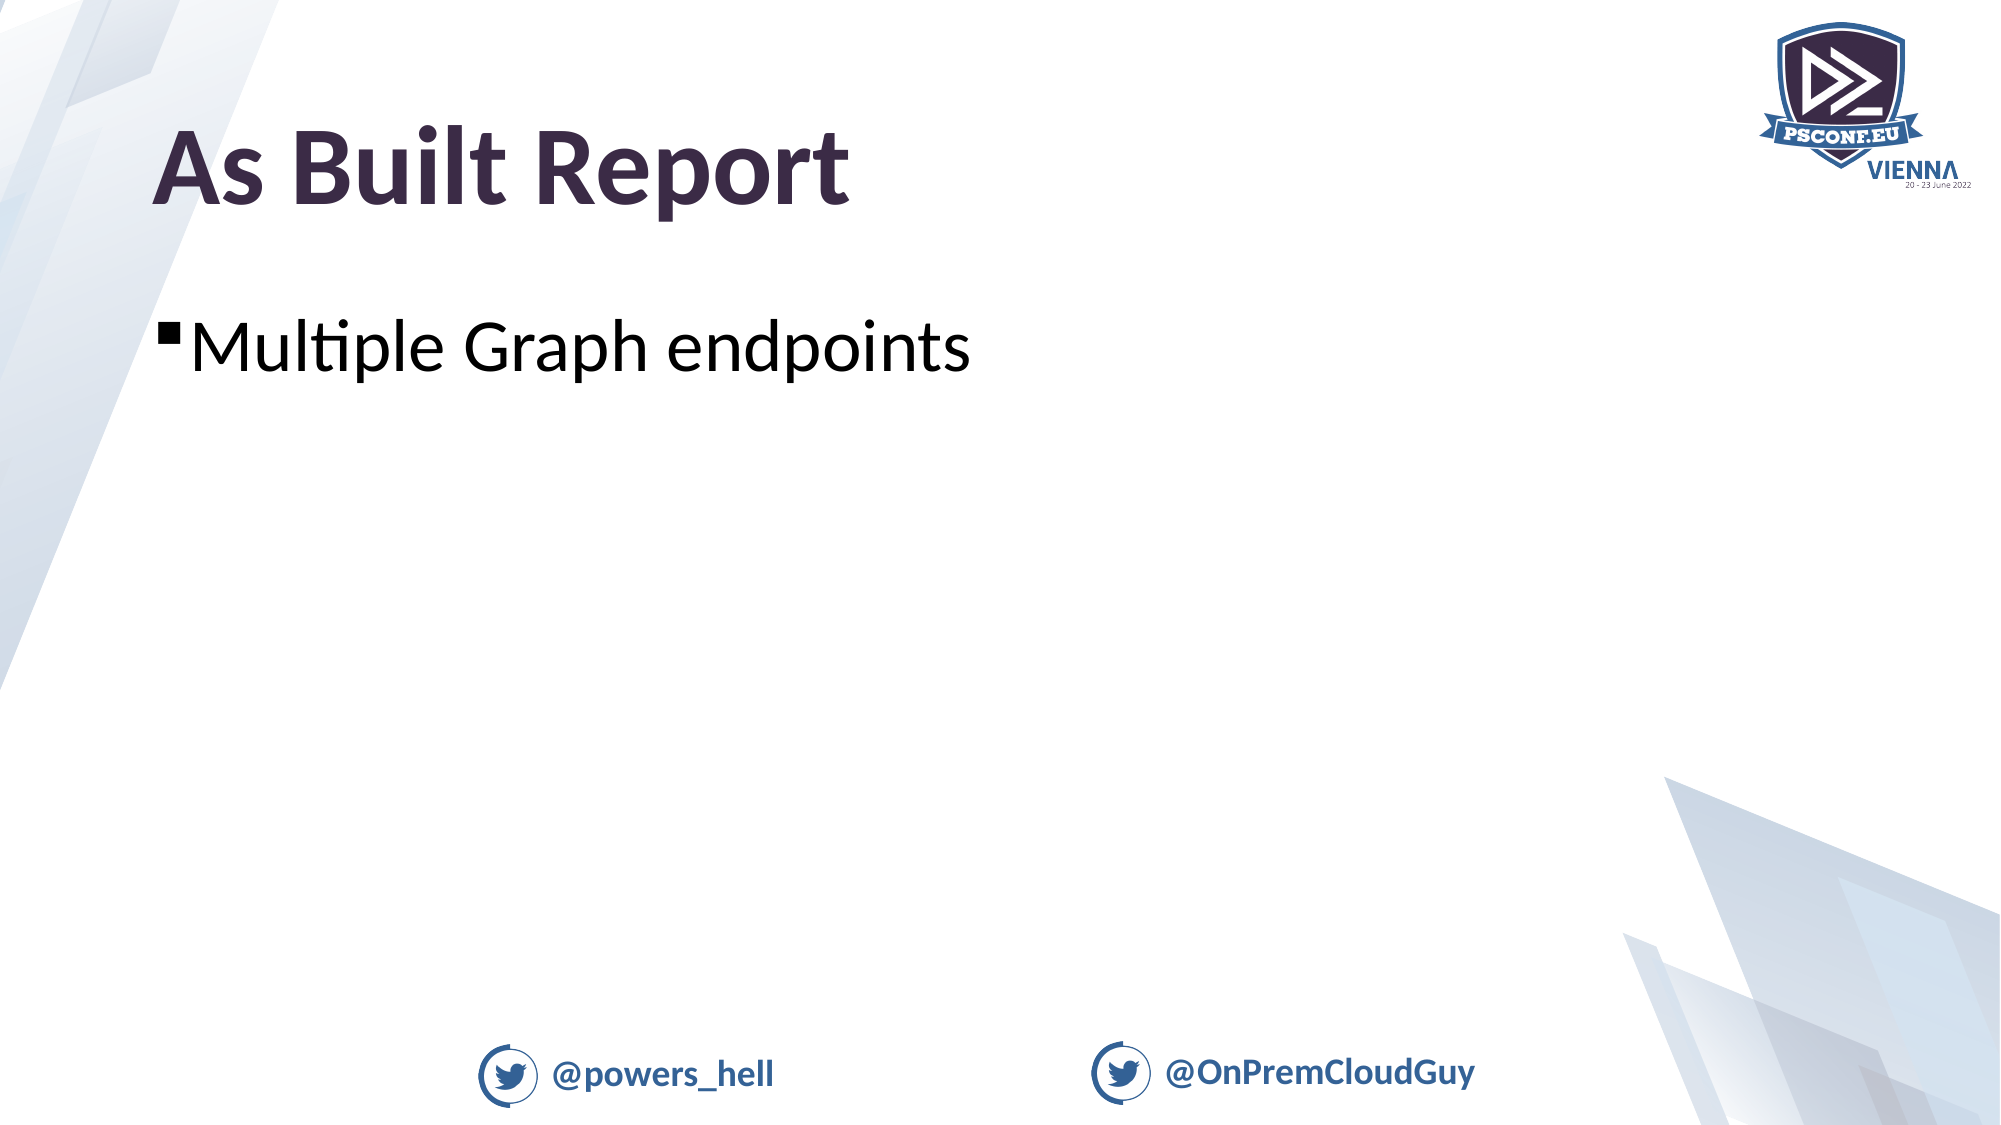

# As Built Report
Multiple Graph endpoints